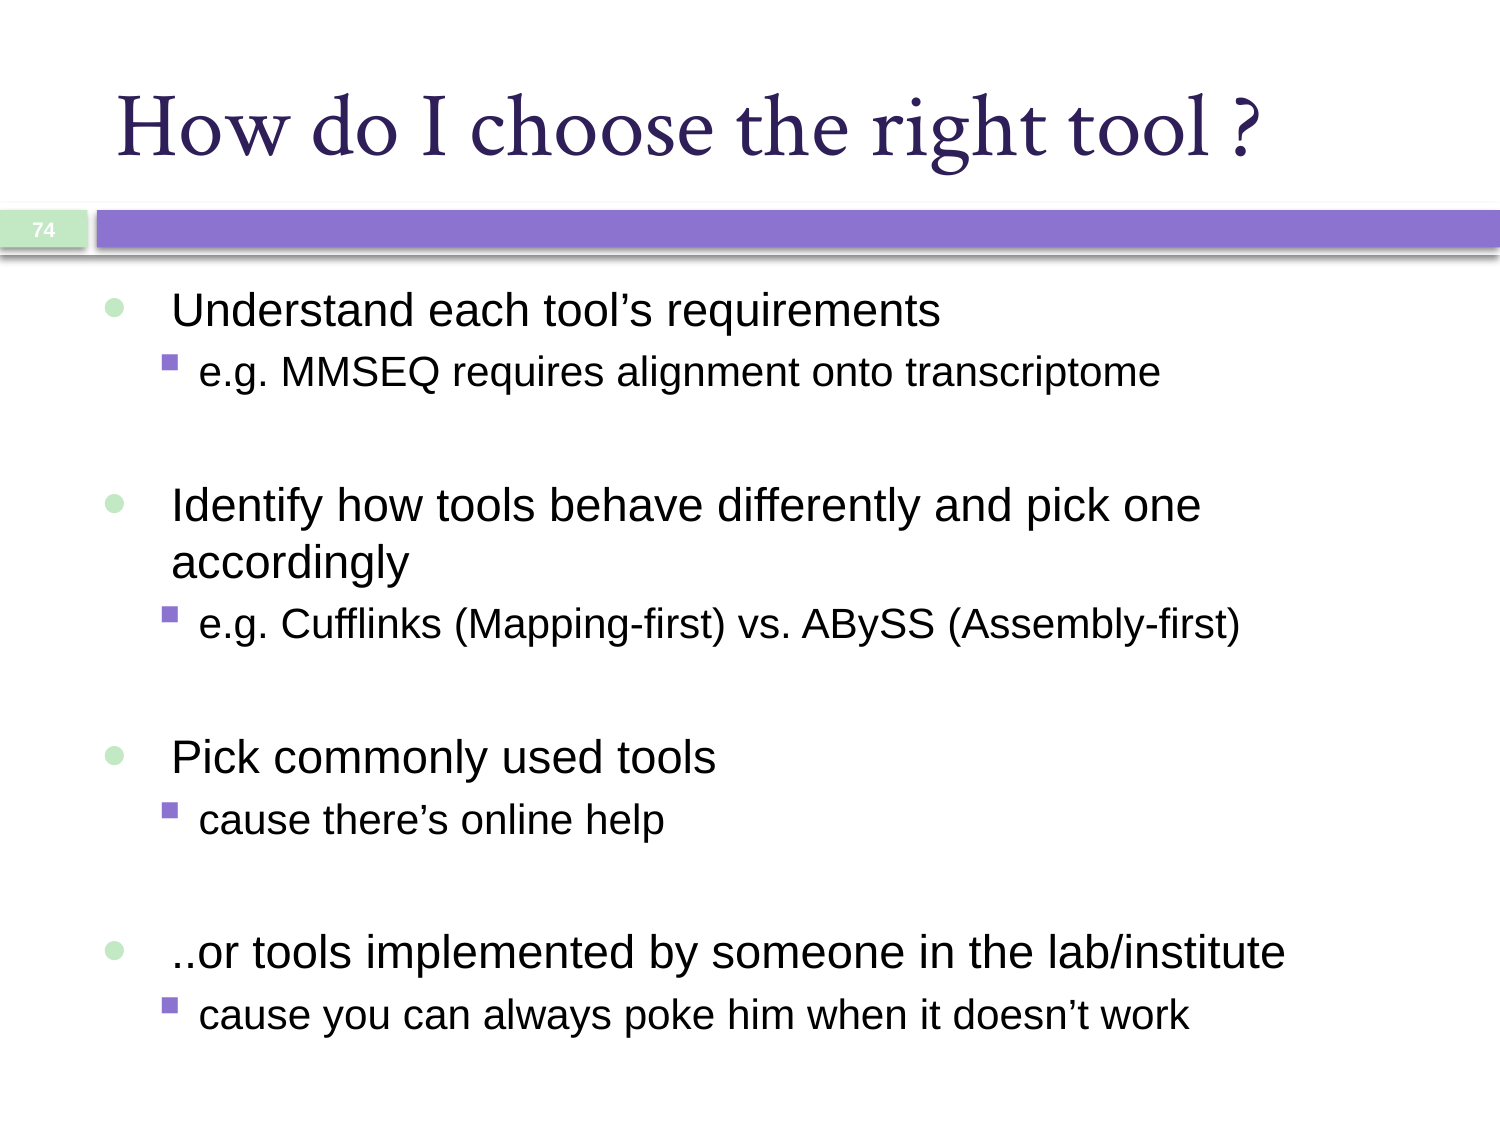

# How do I choose the right tool ?
74
Understand each tool’s requirements
e.g. MMSEQ requires alignment onto transcriptome

Identify how tools behave differently and pick one accordingly
e.g. Cufflinks (Mapping-first) vs. ABySS (Assembly-first)

Pick commonly used tools
cause there’s online help

..or tools implemented by someone in the lab/institute
cause you can always poke him when it doesn’t work